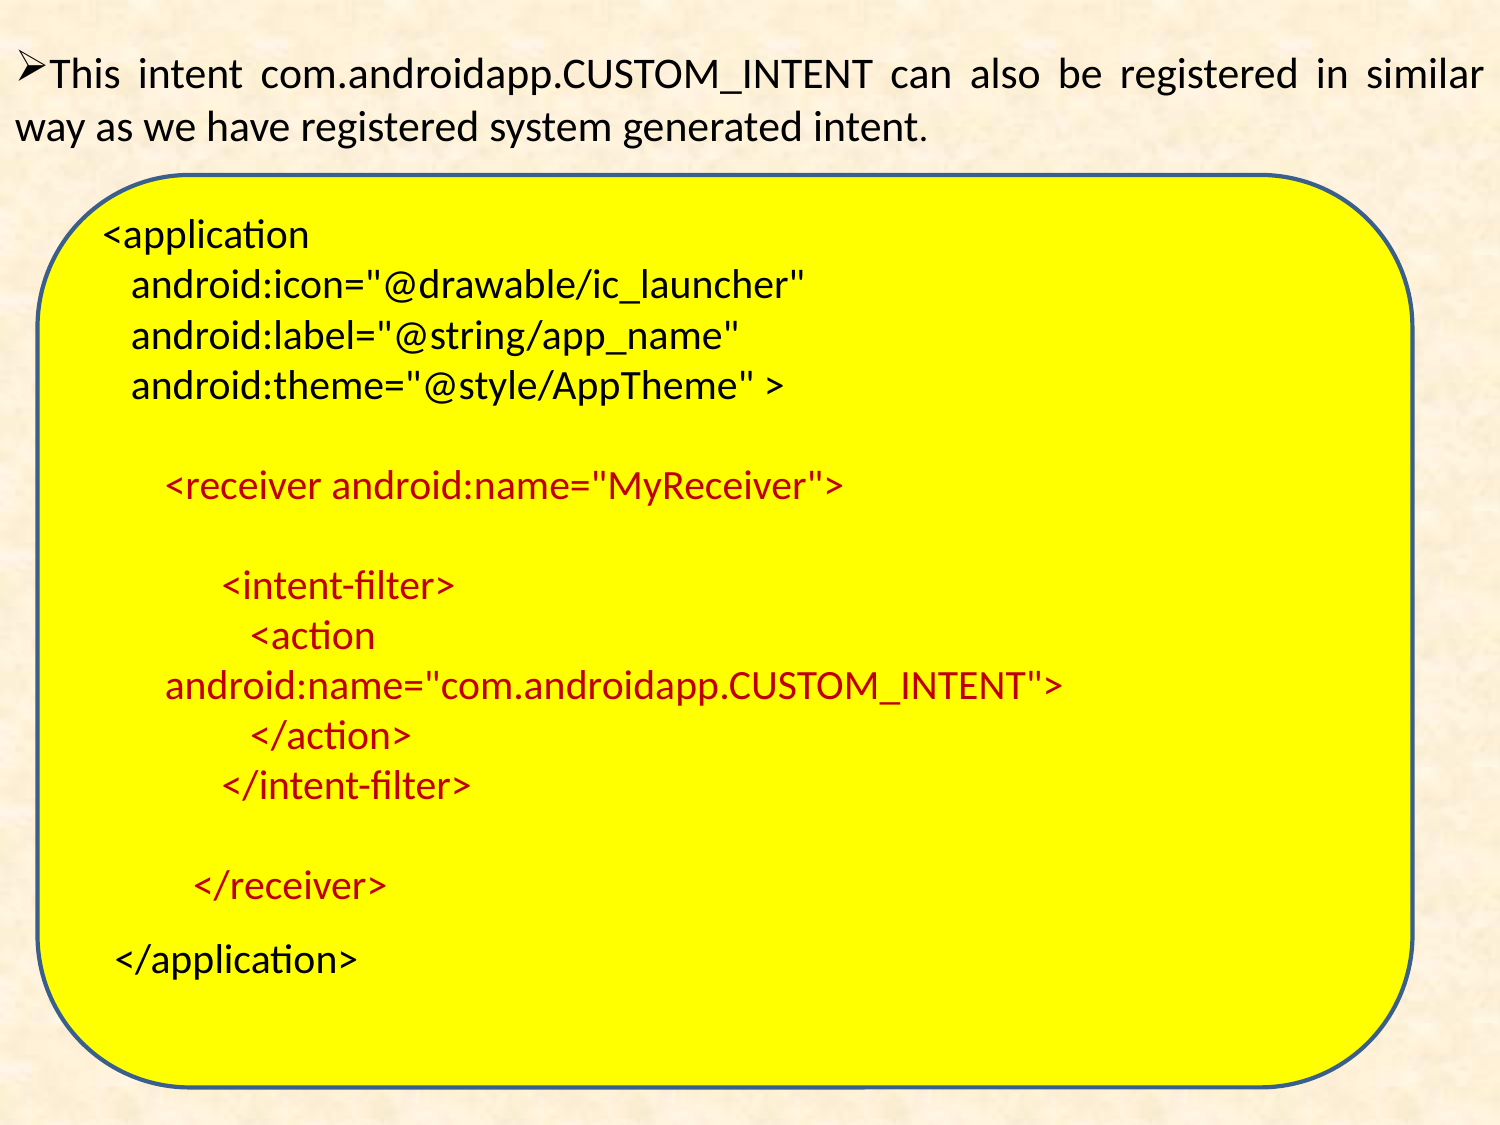

This intent com.androidapp.CUSTOM_INTENT can also be registered in similar way as we have registered system generated intent.

<application
   android:icon="@drawable/ic_launcher"
   android:label="@string/app_name"
   android:theme="@style/AppTheme" >
<receiver android:name="MyReceiver">

      <intent-filter>
         <action android:name="com.androidapp.CUSTOM_INTENT">
         </action>
      </intent-filter>

   </receiver>
</application>